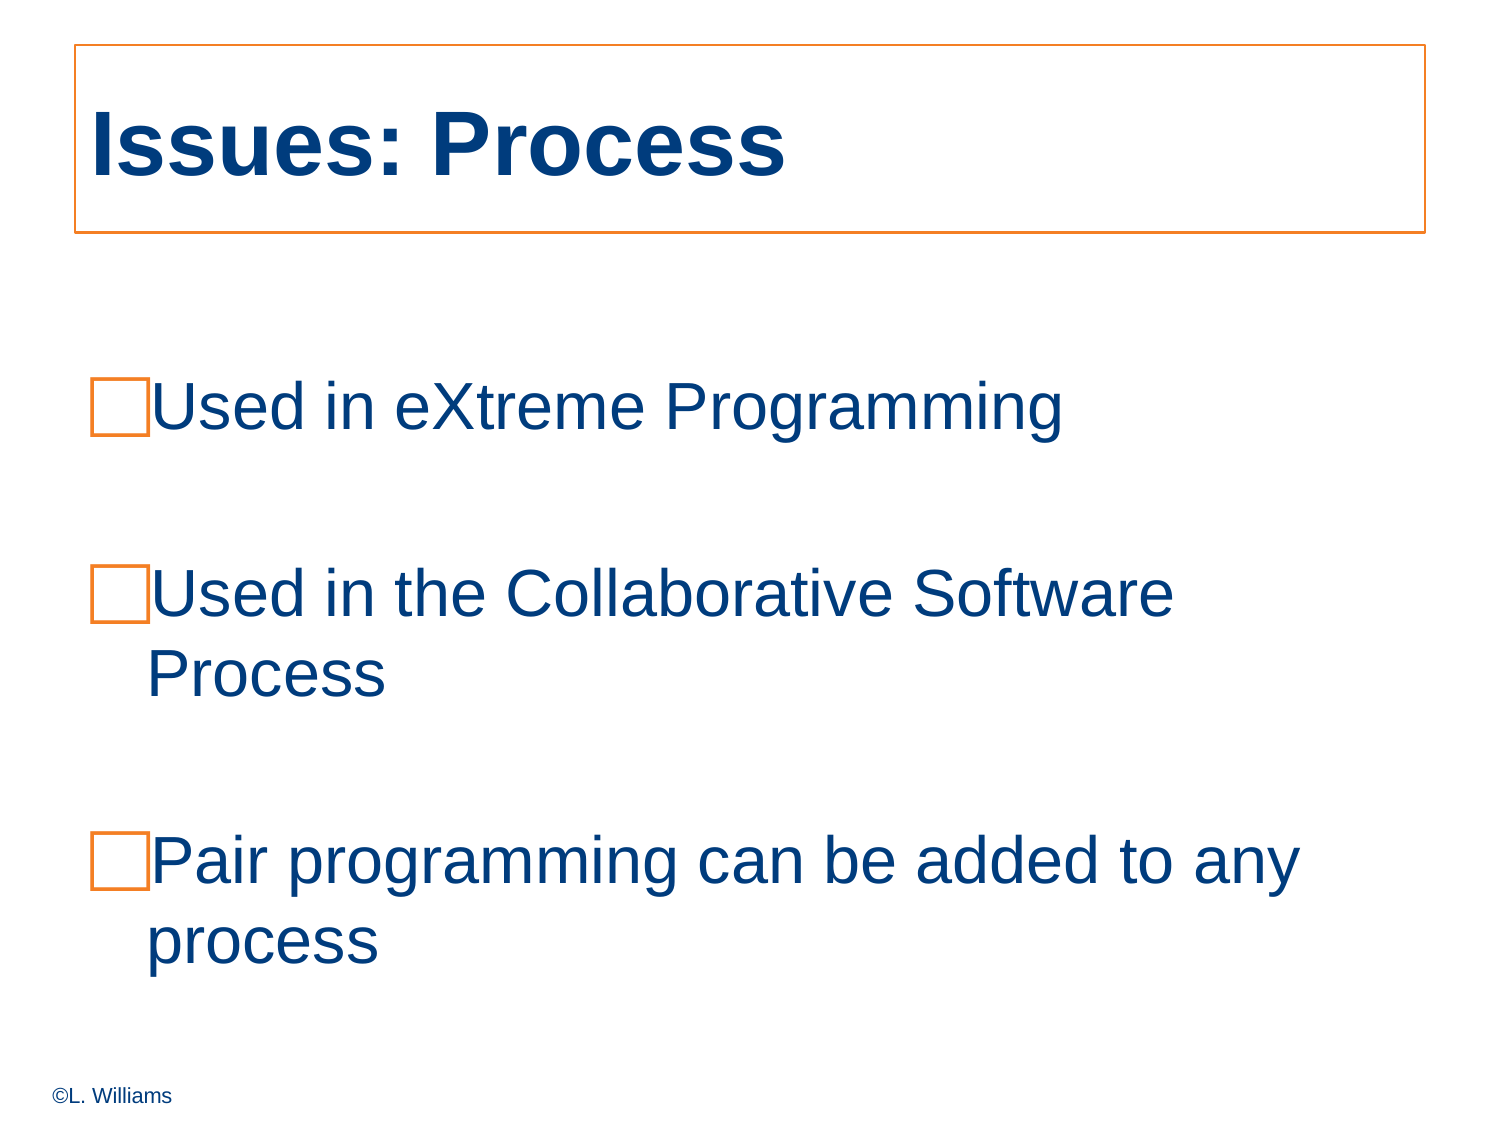

# Issues: Process

Used in eXtreme Programming

Used in the Collaborative Software Process

Pair programming can be added to any process
©L. Williams